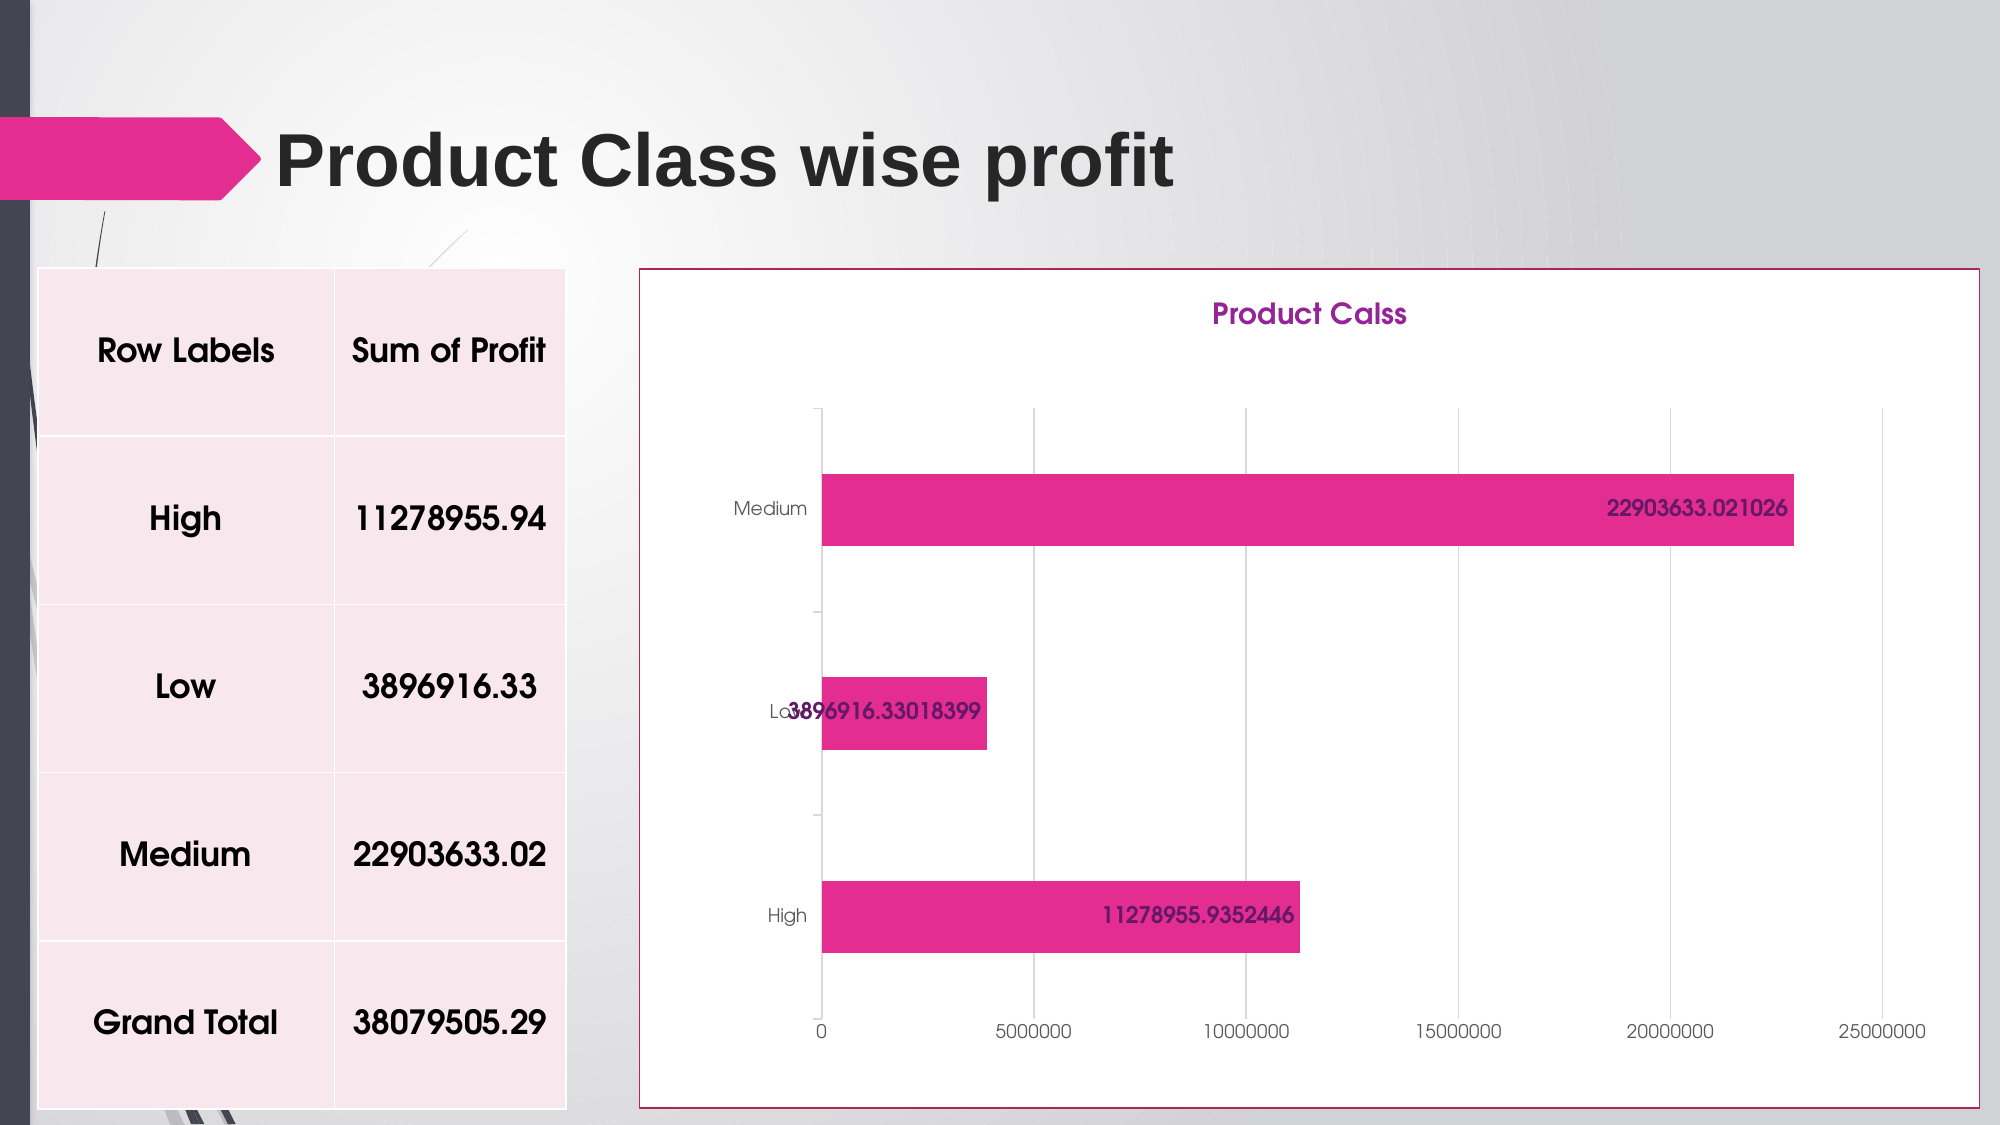

# Product Class wise profit

### Chart: Product Calss

| Category | Total |
|---|---|
| High | 11278955.935244575 |
| Low | 3896916.330183994 |
| Medium | 22903633.021025997 |
| Row Labels | Sum of Profit |
| --- | --- |
| High | 11278955.94 |
| Low | 3896916.33 |
| Medium | 22903633.02 |
| Grand Total | 38079505.29 |